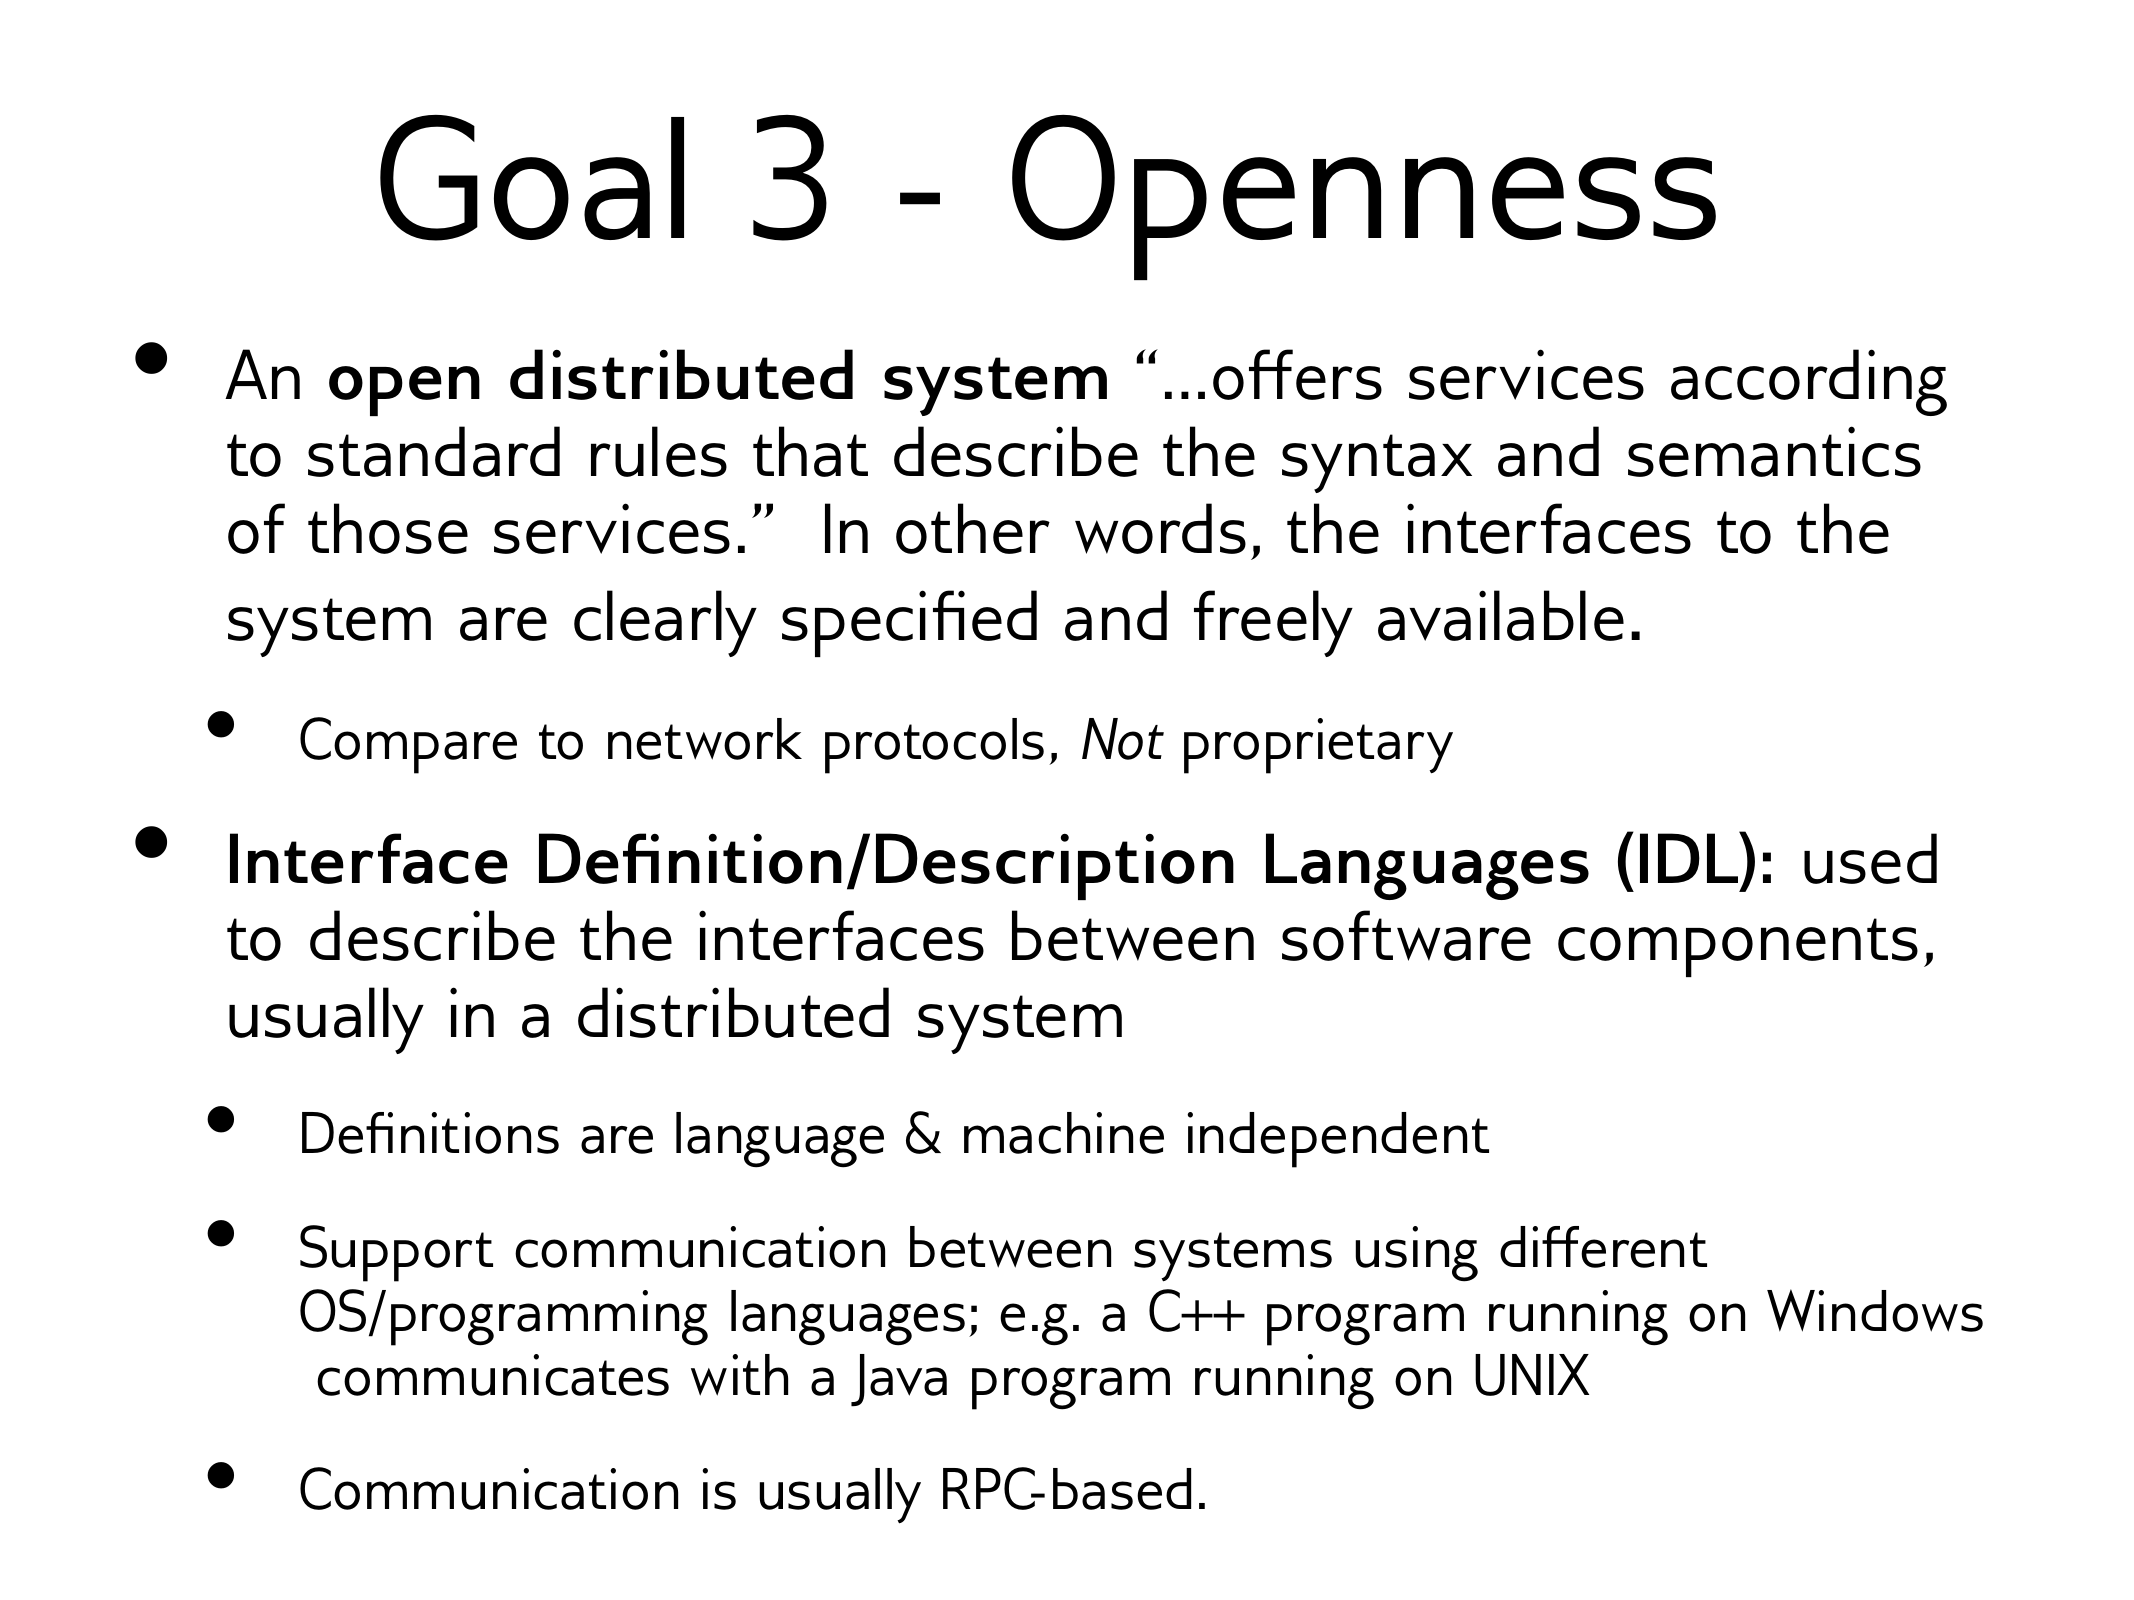

# Goal 3 - Openness
An open distributed system “…offers services according to standard rules that describe the syntax and semantics of those services.”  In other words, the interfaces to the system are clearly specified and freely available.
Compare to network protocols, Not proprietary
Interface Definition/Description Languages (IDL): used to describe the interfaces between software components, usually in a distributed system
Definitions are language & machine independent
Support communication between systems using different OS/programming languages; e.g. a C++ program running on Windows  communicates with a Java program running on UNIX
Communication is usually RPC-based.